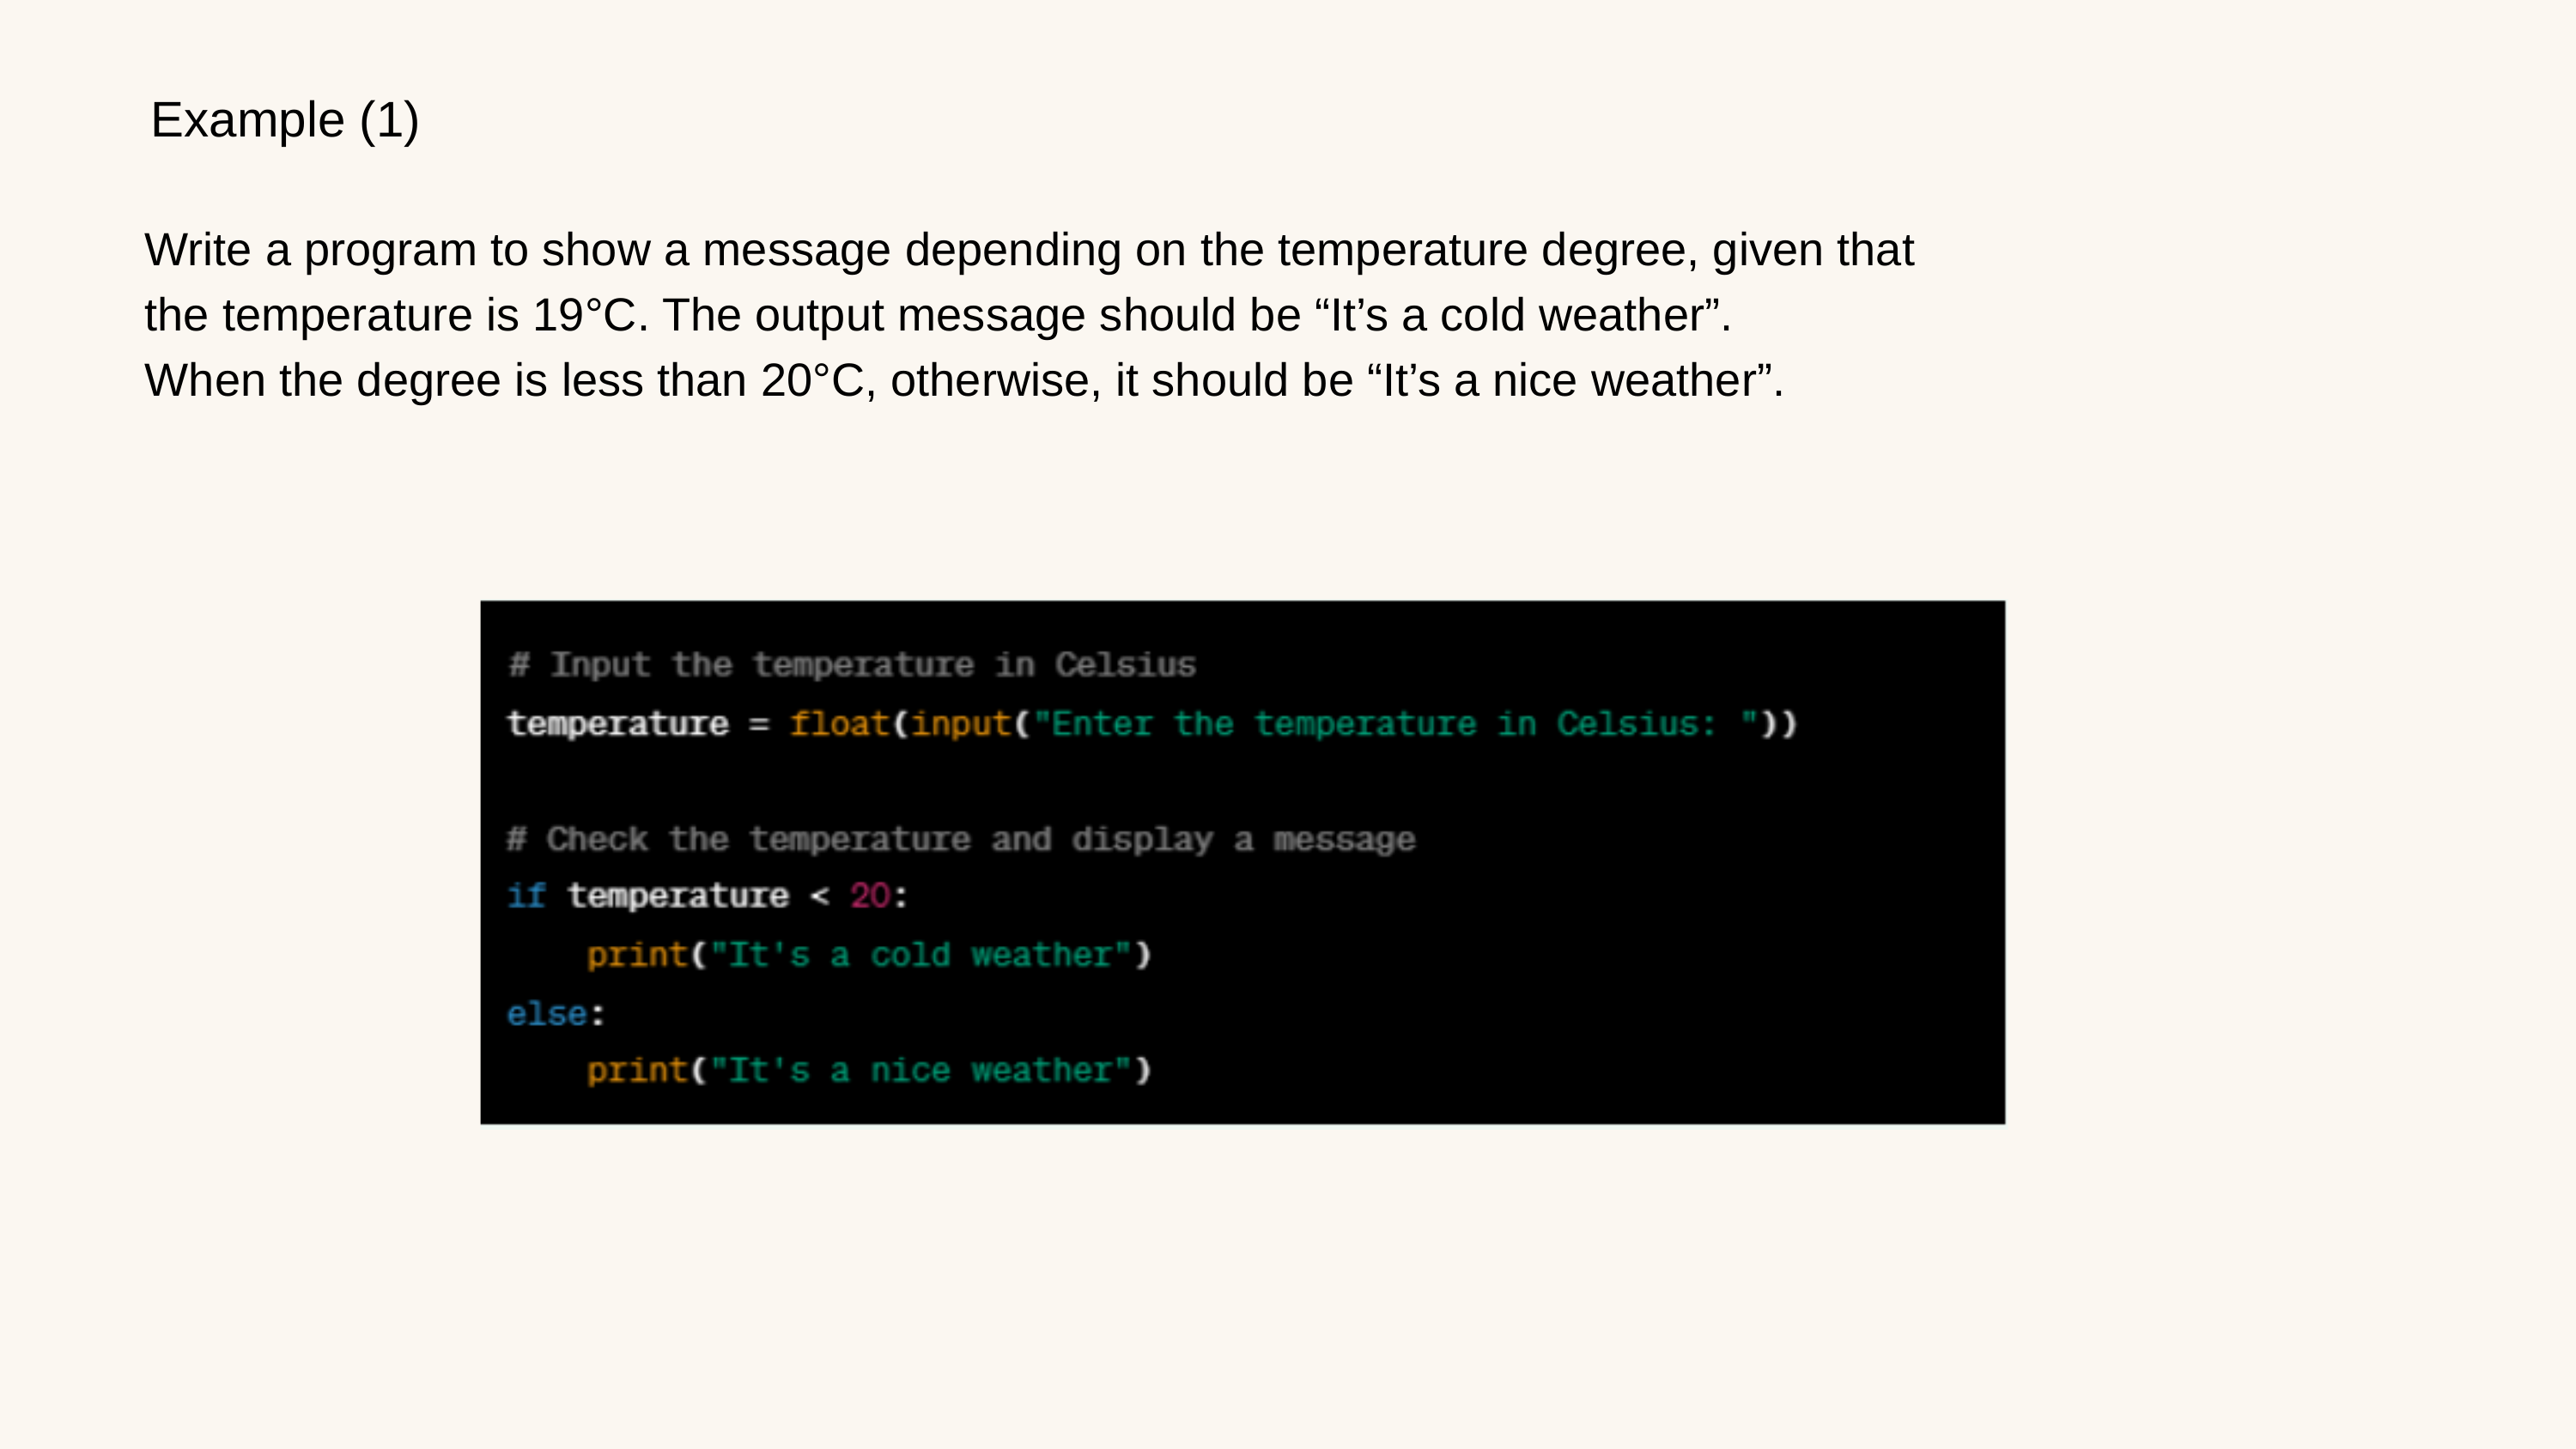

Example (1)
Write a program to show a message depending on the temperature degree, given that
the temperature is 19°C. The output message should be “It’s a cold weather”.
When the degree is less than 20°C, otherwise, it should be “It’s a nice weather”.